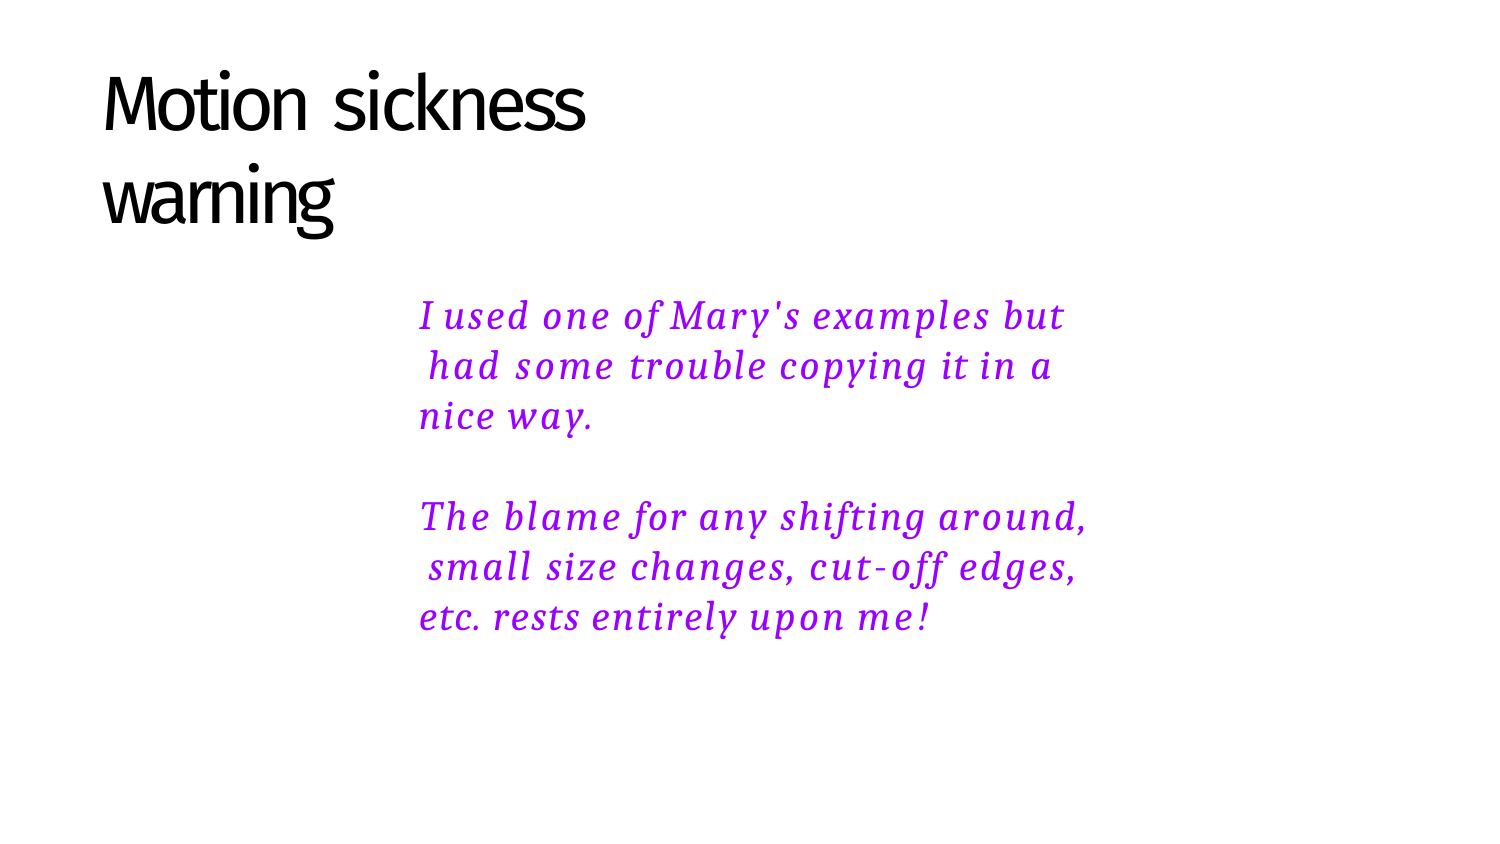

# Motion sickness warning
I used one of Mary's examples but  had some trouble copying it in a  nice way.

The blame for any shifting around,  small size changes, cut-off edges,  etc. rests entirely upon me!